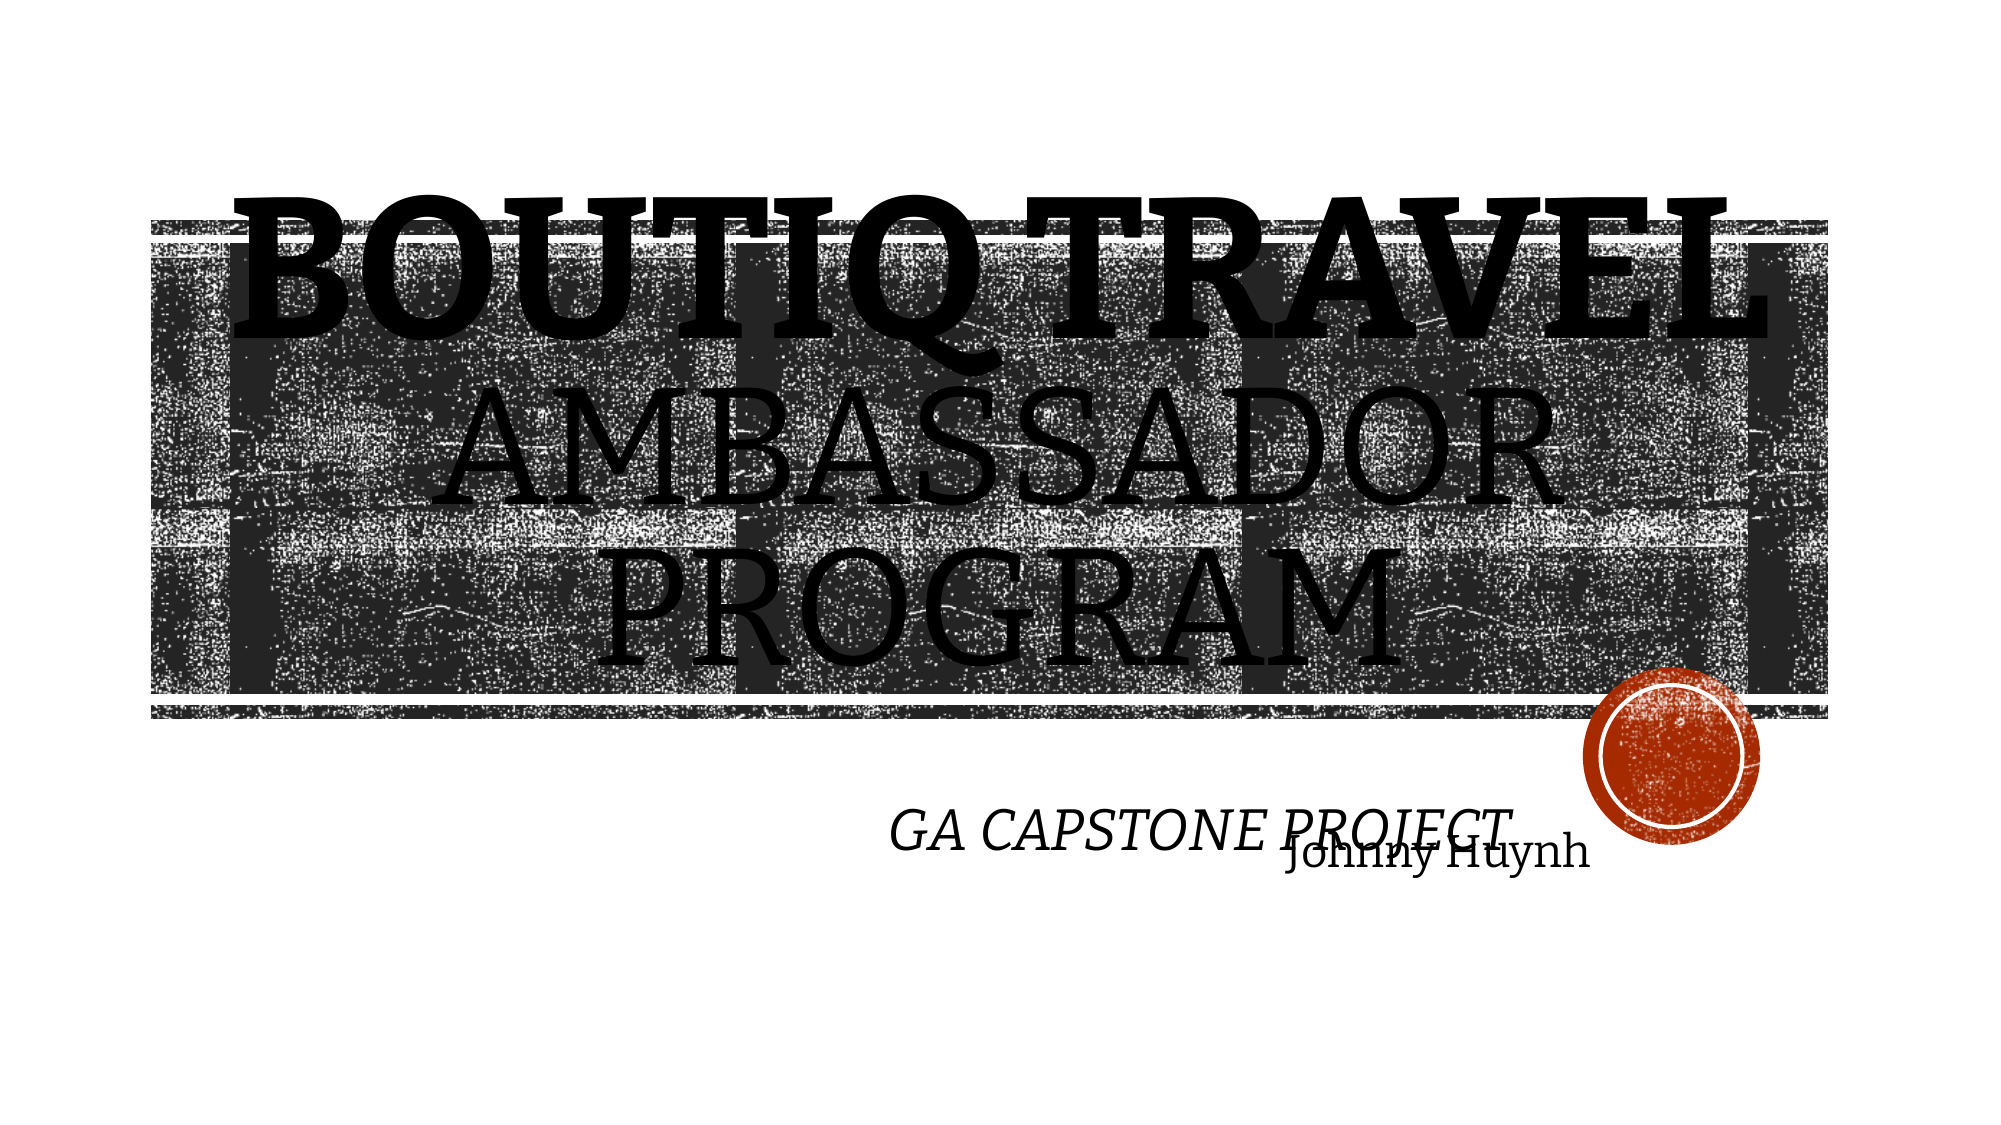

# Boutiq travel ambassador program GA Capstone project
Johnny Huynh